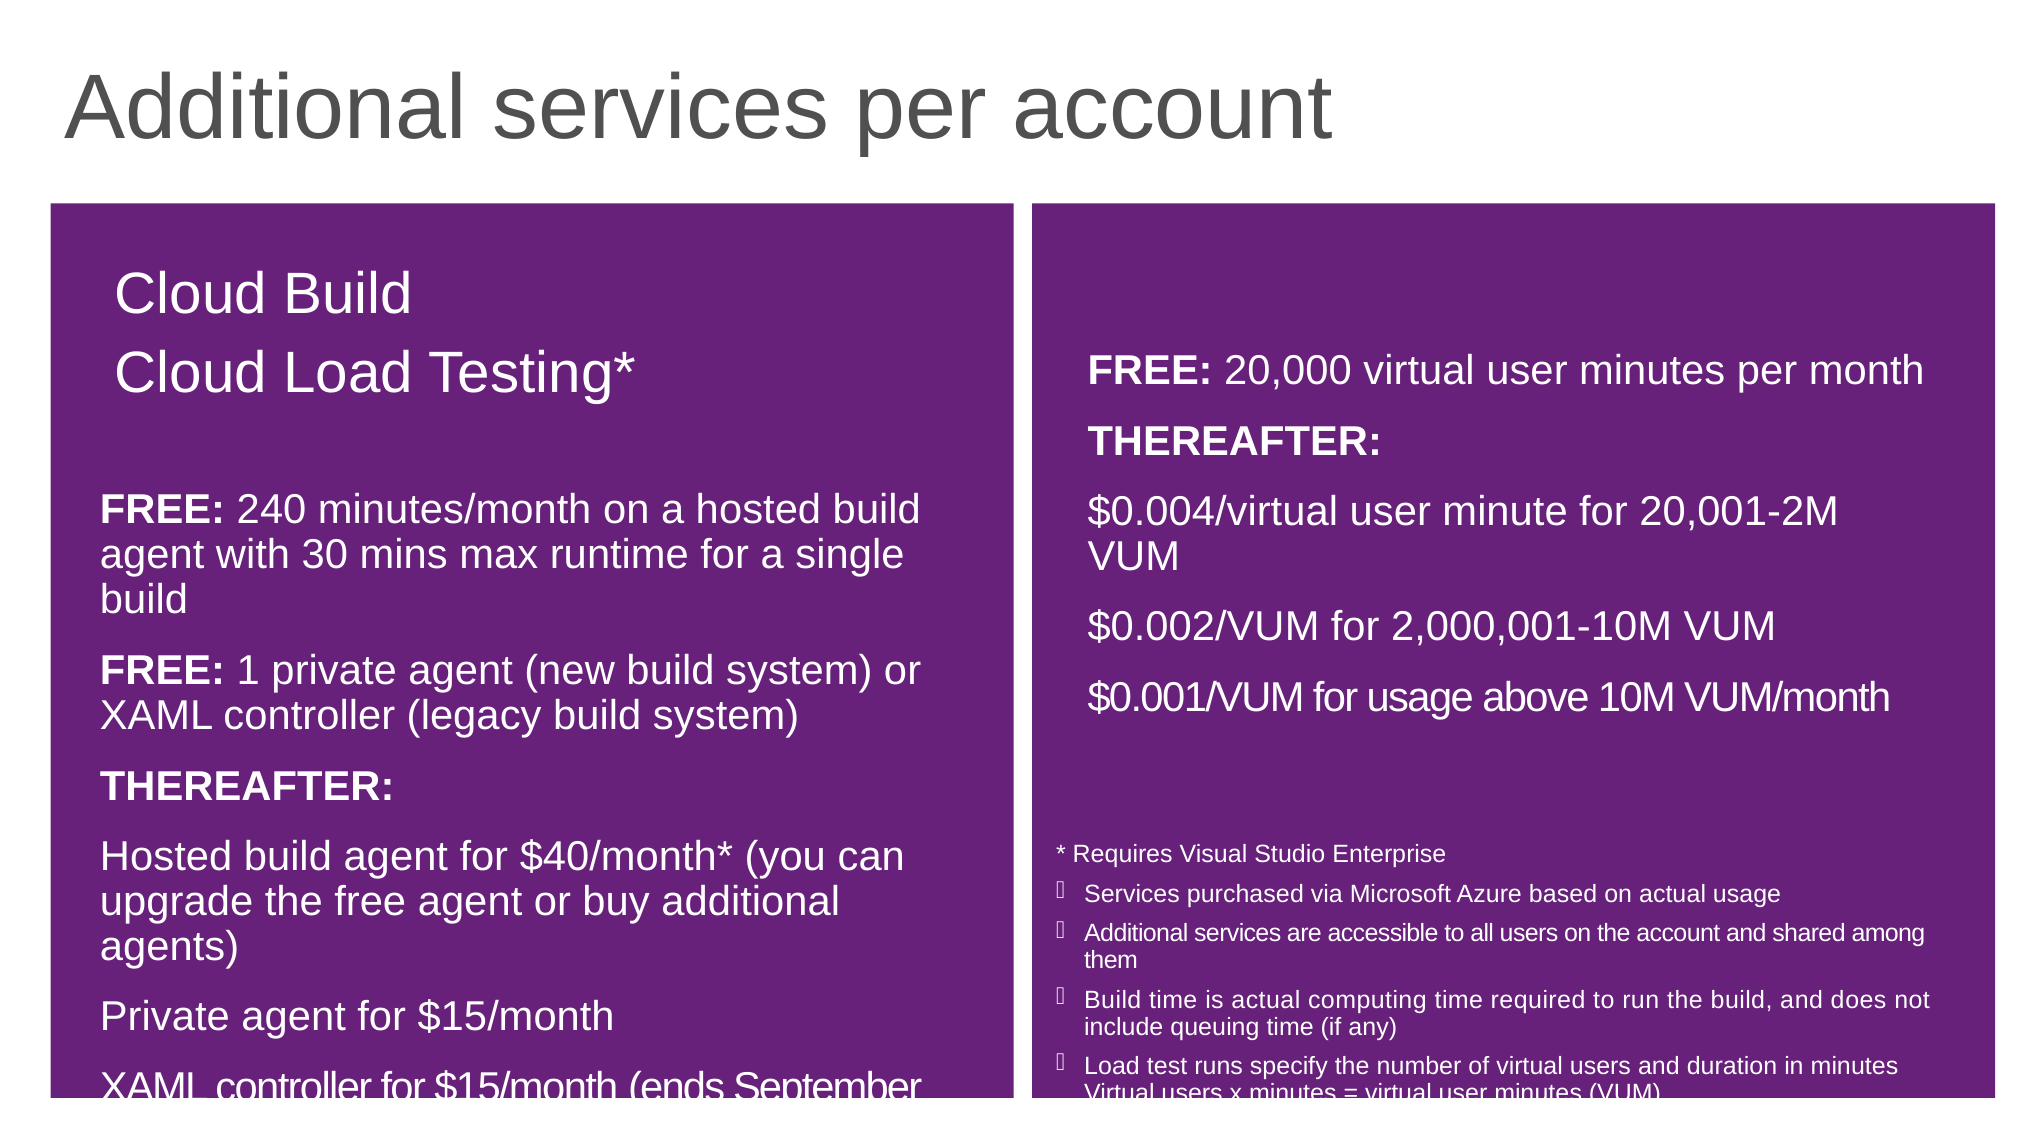

Additional services per account

Cloud Build
Cloud Load Testing*
FREE: 20,000 virtual user minutes per month
THEREAFTER:
$0.004/virtual user minute for 20,001-2M VUM
$0.002/VUM for 2,000,001-10M VUM
$0.001/VUM for usage above 10M VUM/month
FREE: 240 minutes/month on a hosted build agent with 30 mins max runtime for a single build
FREE: 1 private agent (new build system) or XAML controller (legacy build system)
THEREAFTER:
Hosted build agent for $40/month* (you can upgrade the free agent or buy additional agents)
Private agent for $15/month
XAML controller for $15/month (ends September 2016)
* Requires Visual Studio Enterprise
Services purchased via Microsoft Azure based on actual usage
Additional services are accessible to all users on the account and shared among them
Build time is actual computing time required to run the build, and does not include queuing time (if any)
Load test runs specify the number of virtual users and duration in minutes
Virtual users x minutes = virtual user minutes (VUM)